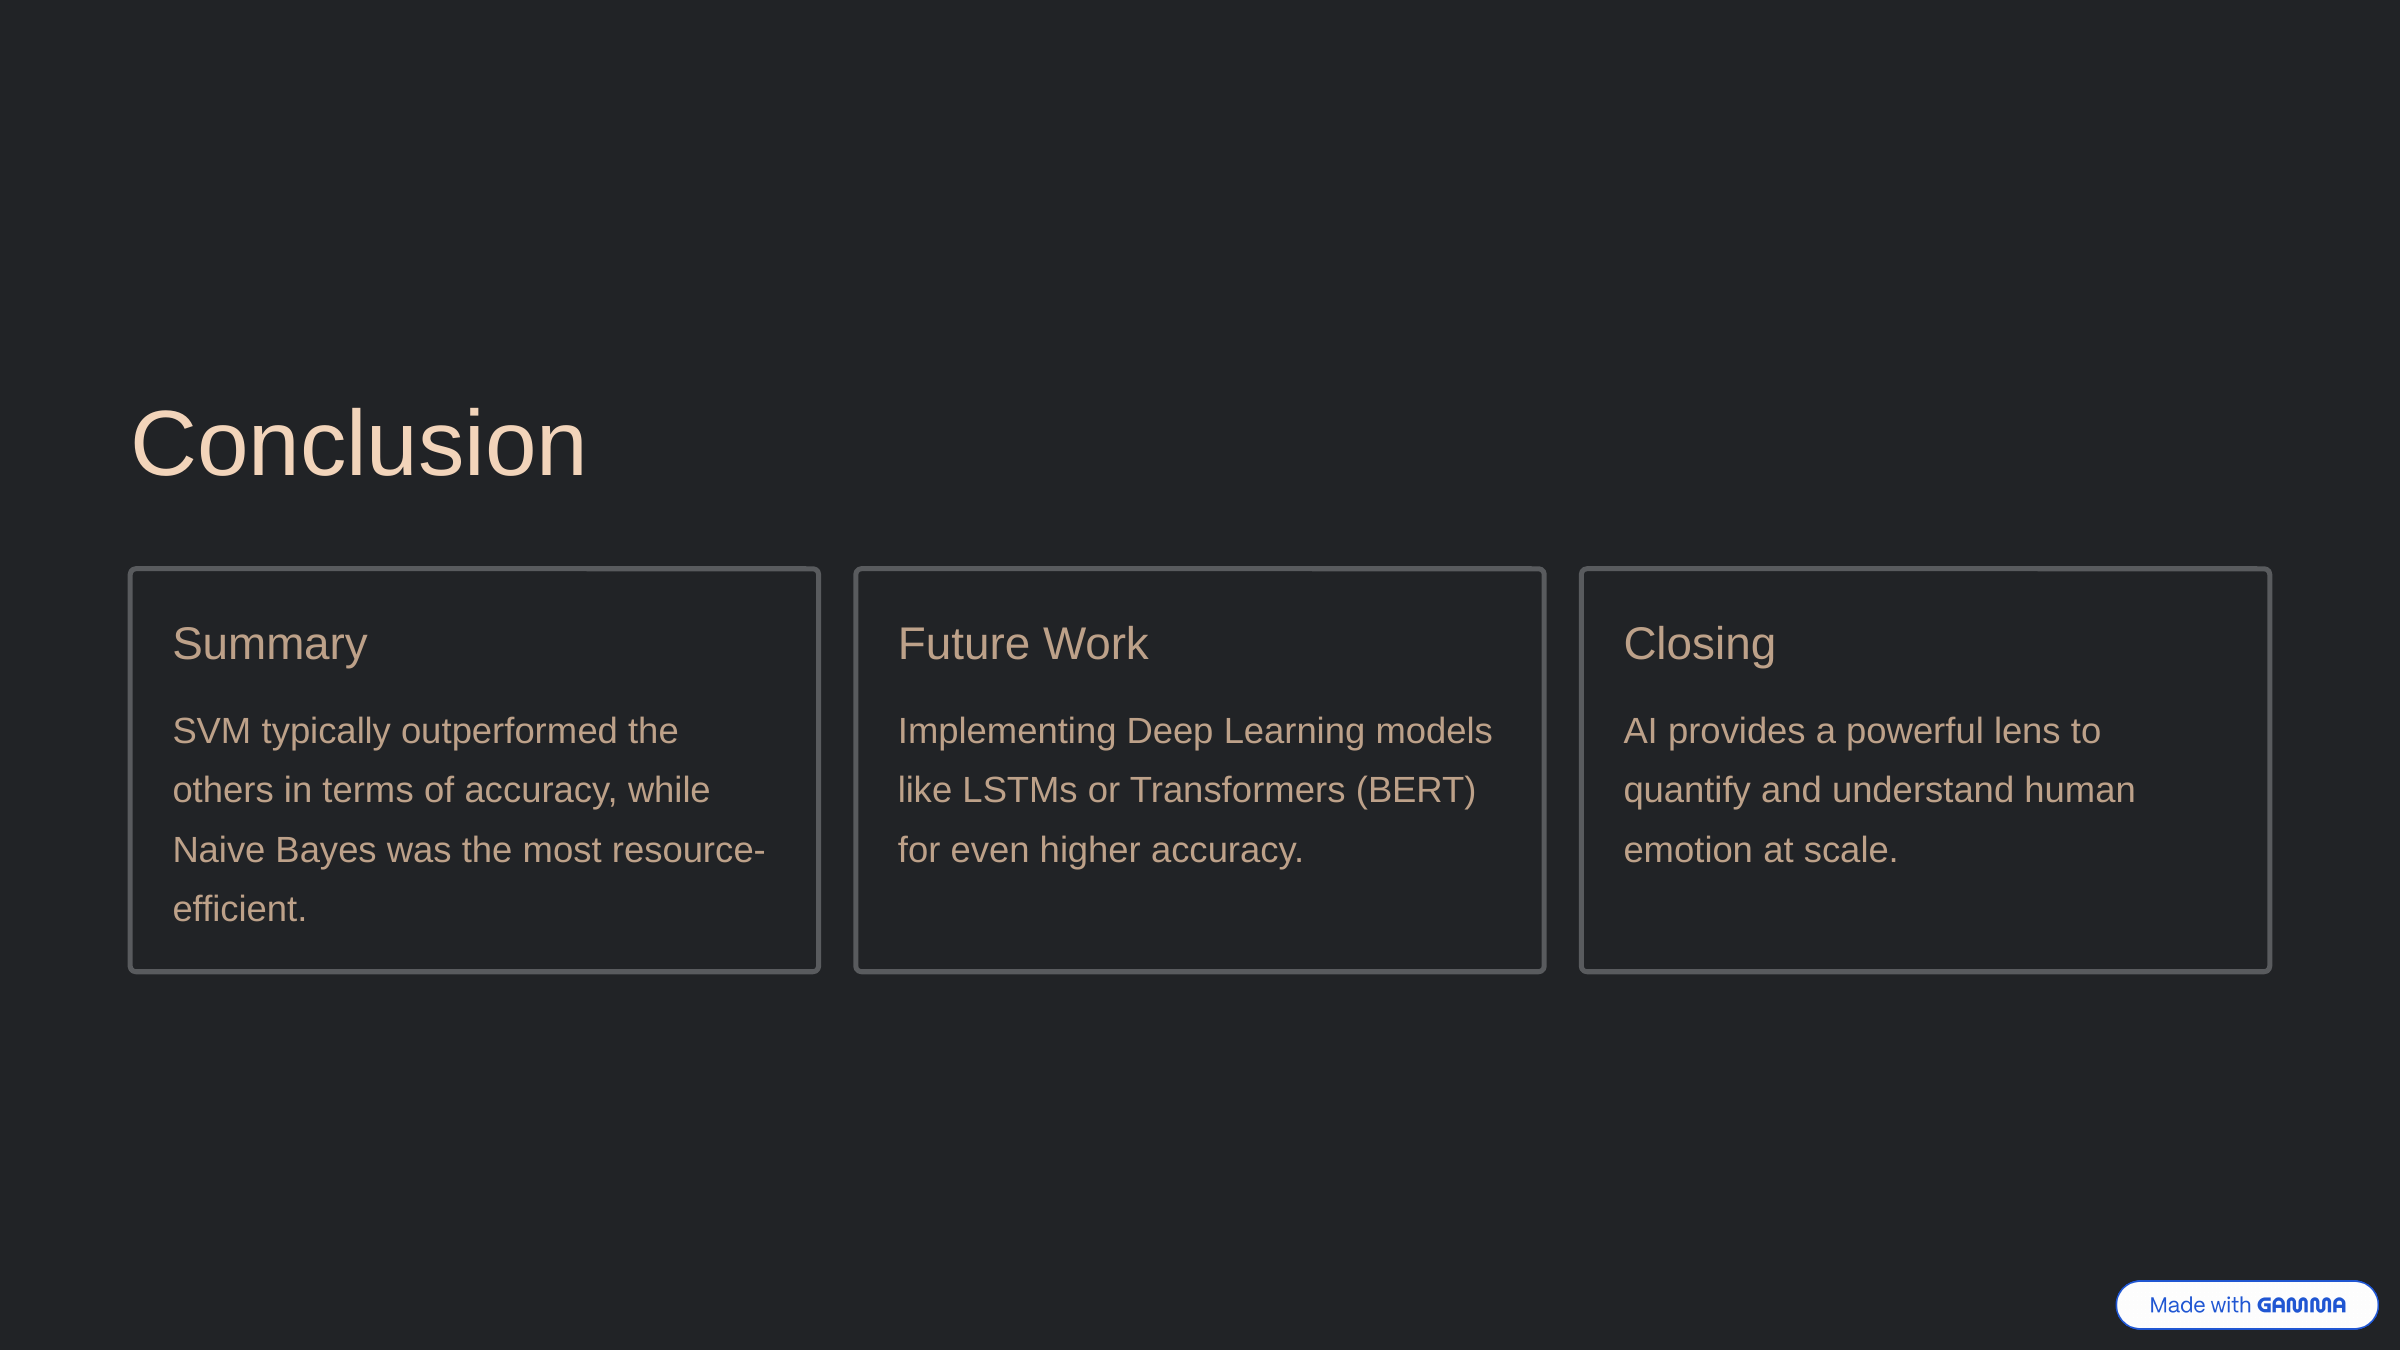

Conclusion

Summary
Future Work
Closing
SVM typically outperformed the others in terms of accuracy, while Naive Bayes was the most resource-efficient.
Implementing Deep Learning models like LSTMs or Transformers (BERT) for even higher accuracy.
AI provides a powerful lens to quantify and understand human emotion at scale.